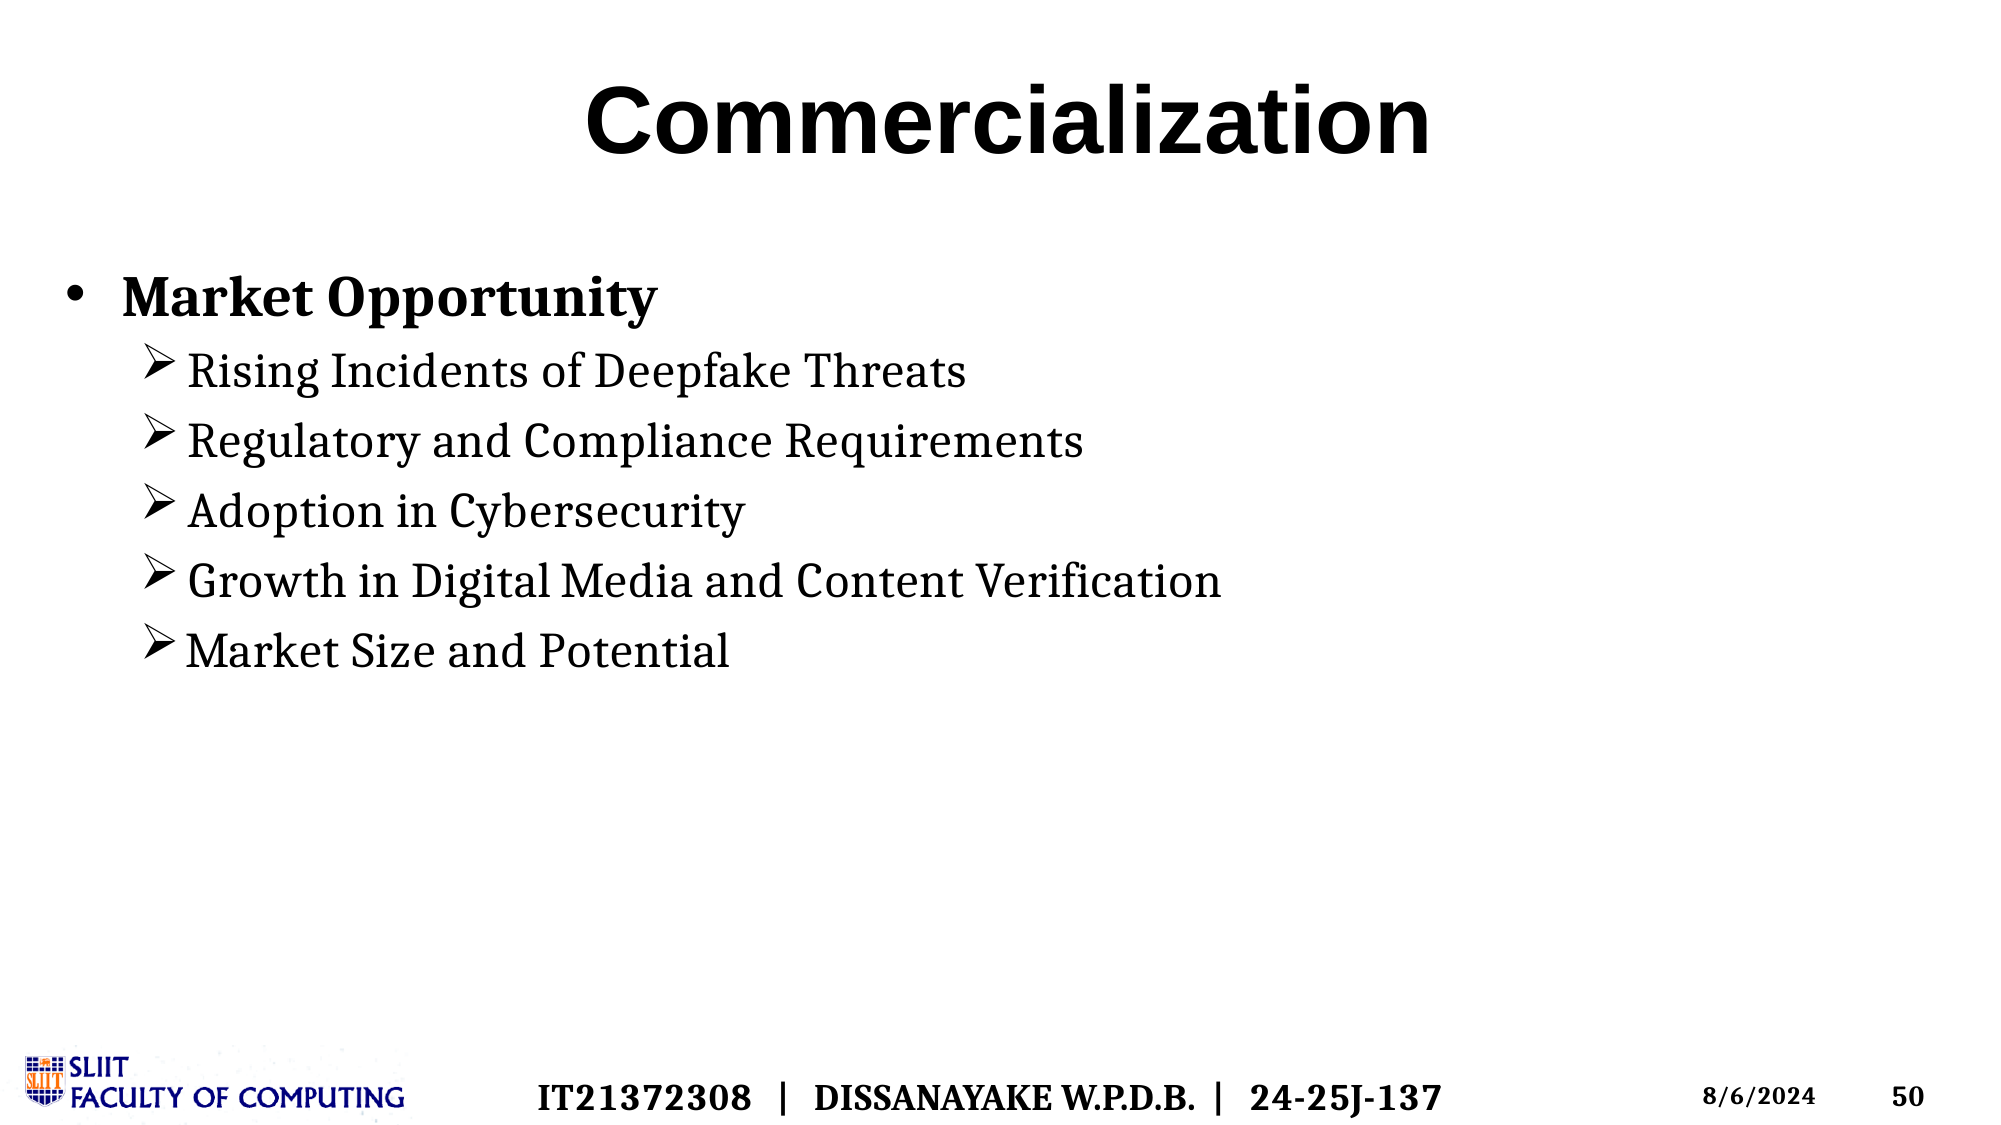

# Commercialization

Market Opportunity
Rising Incidents of Deepfake Threats
Regulatory and Compliance Requirements
Adoption in Cybersecurity
Growth in Digital Media and Content Verification
Market Size and Potential

IT21372308   |   DISSANAYAKE W.P.D.B.  |   24-25J-137